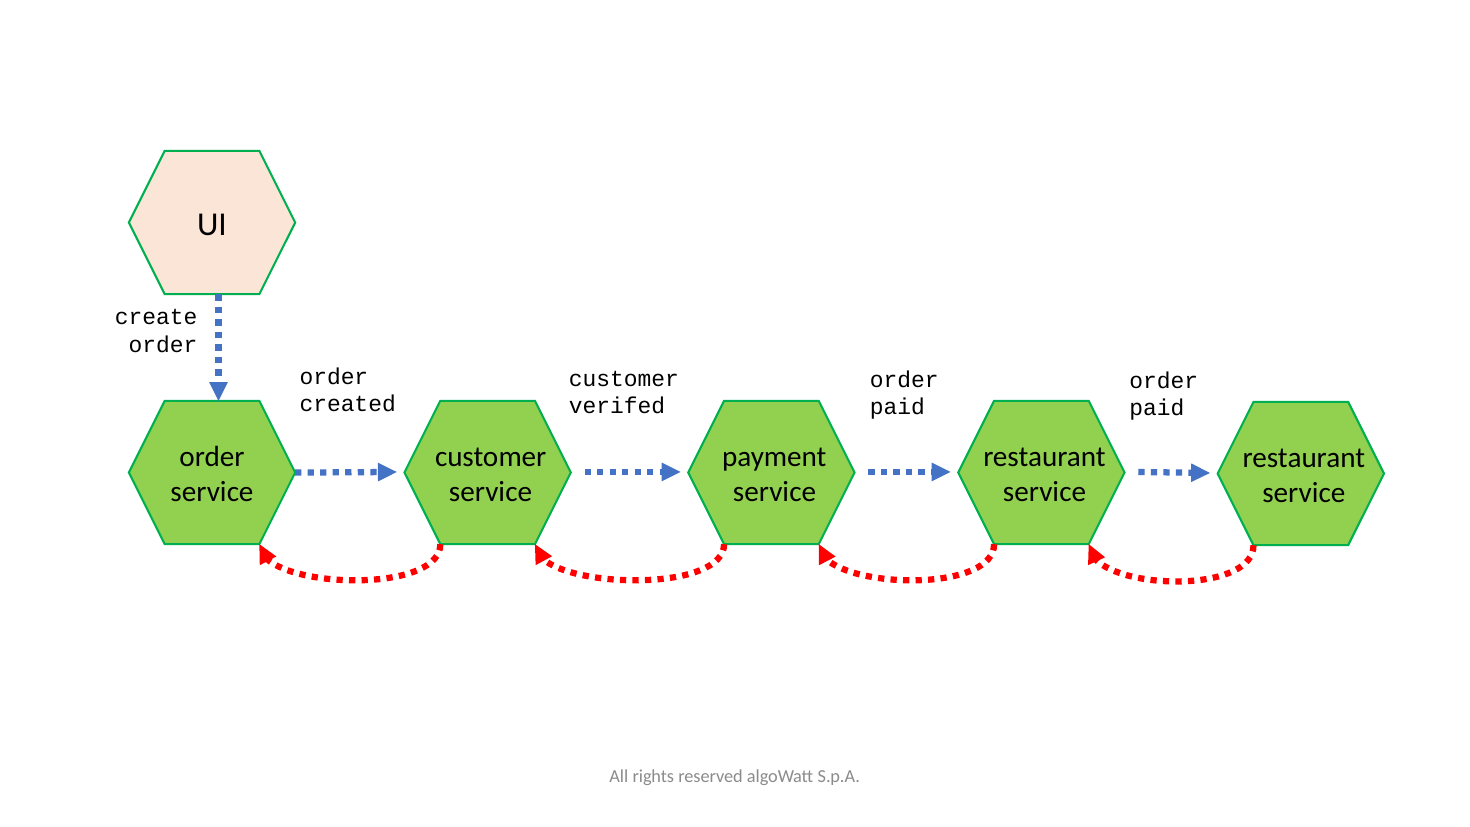

UI
create
order
order
created
customer
verifed
order
paid
order
paid

customer
service

payment
service

restaurant
service
order
service

restaurant
service
All rights reserved algoWatt S.p.A.